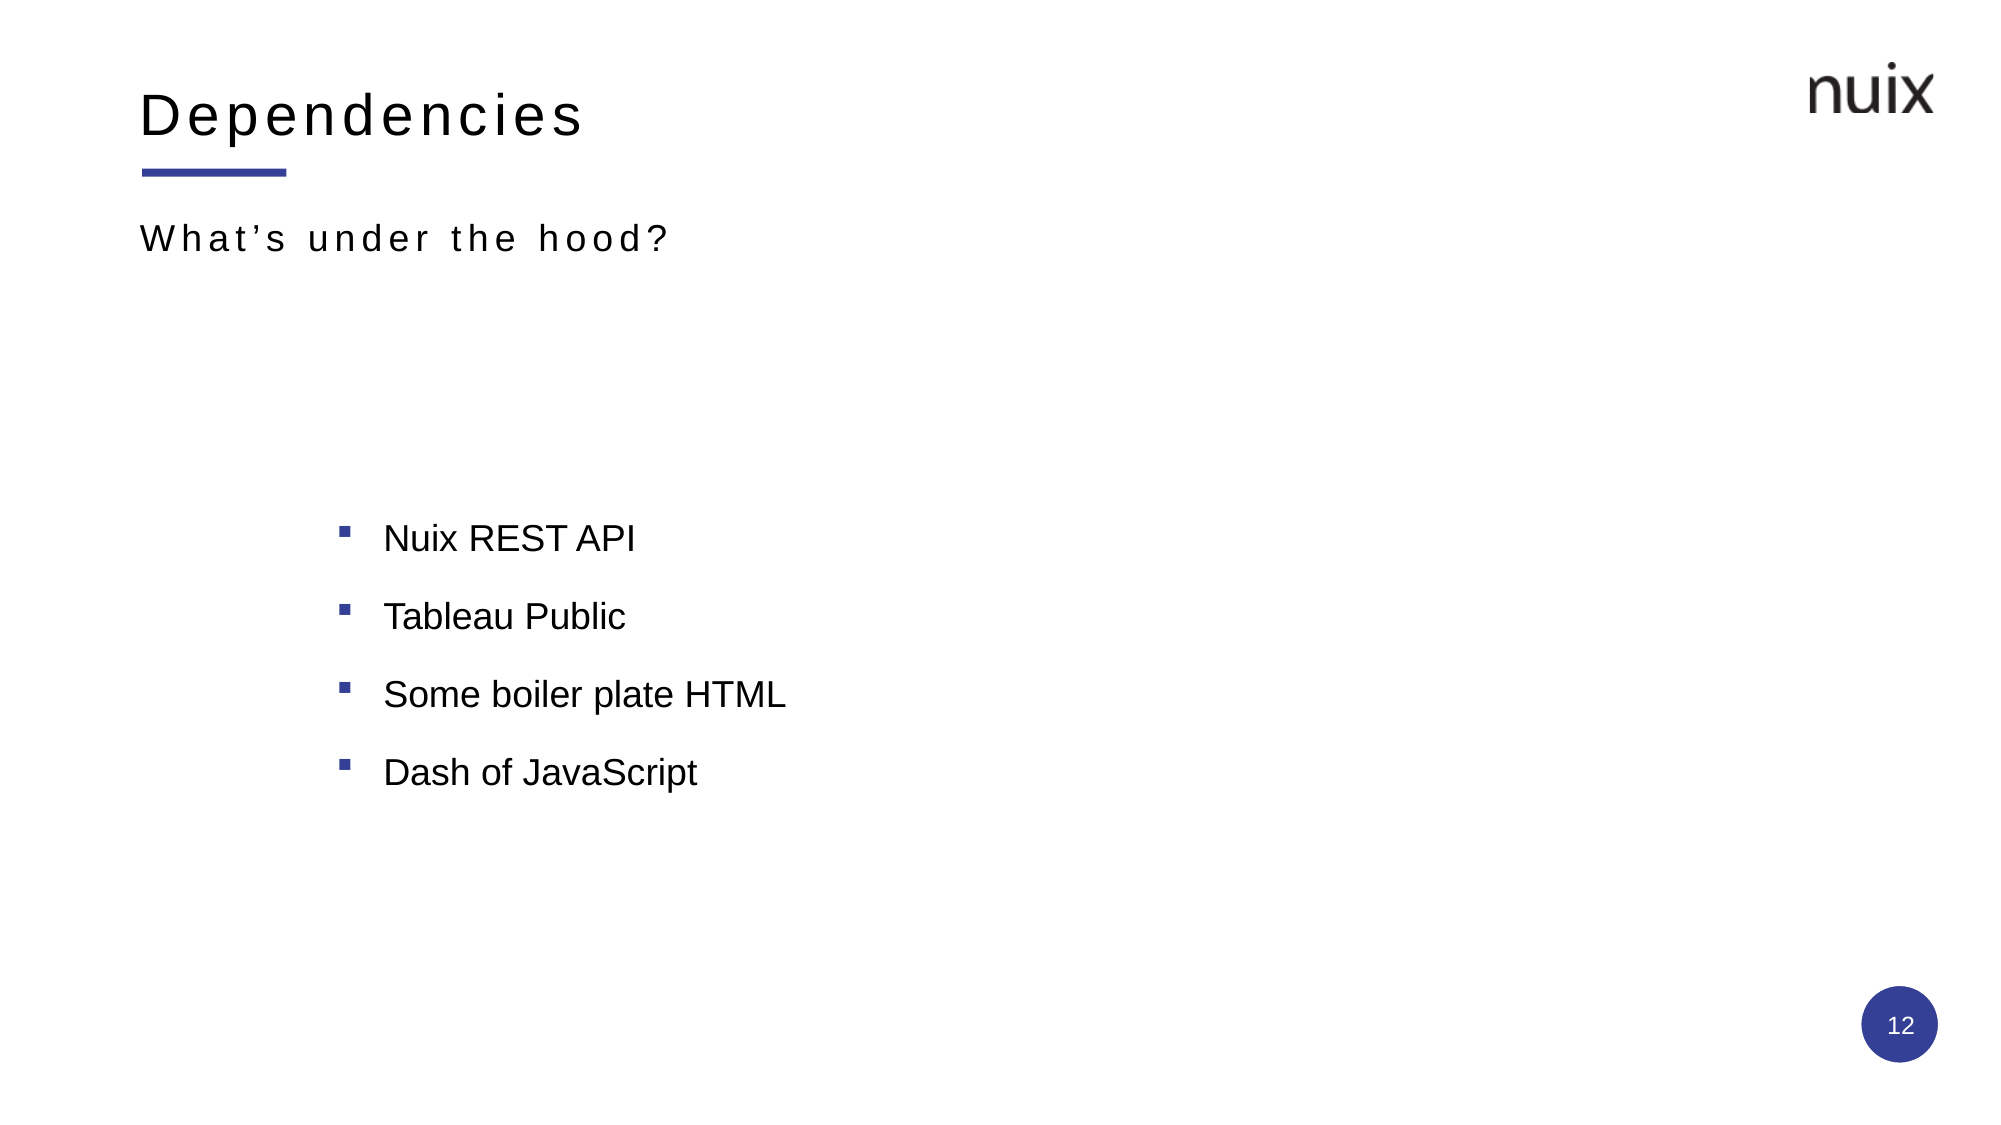

# Dependencies
What’s under the hood?

Nuix REST API
Tableau Public
Some boiler plate HTML
Dash of JavaScript